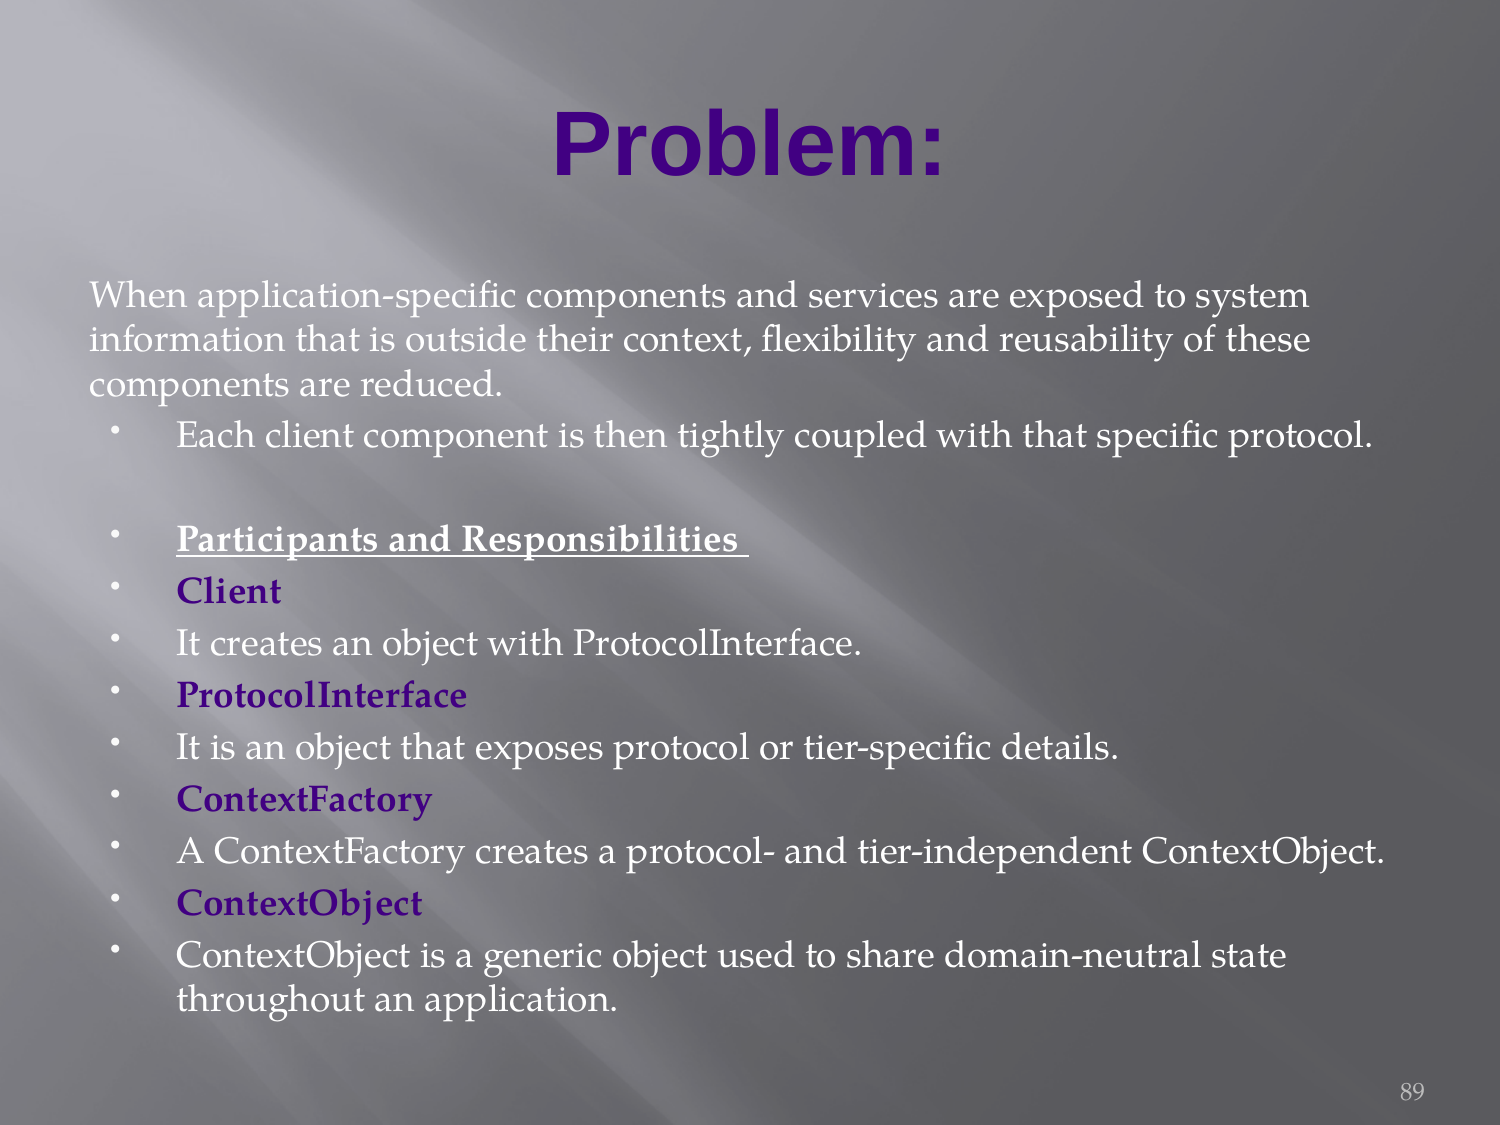

# Problem:
When application-specific components and services are exposed to system information that is outside their context, flexibility and reusability of these components are reduced.
Each client component is then tightly coupled with that specific protocol.

Participants and Responsibilities
Client
It creates an object with ProtocolInterface.
ProtocolInterface
It is an object that exposes protocol or tier-specific details.
ContextFactory
A ContextFactory creates a protocol- and tier-independent ContextObject.
ContextObject
ContextObject is a generic object used to share domain-neutral state throughout an application.

89